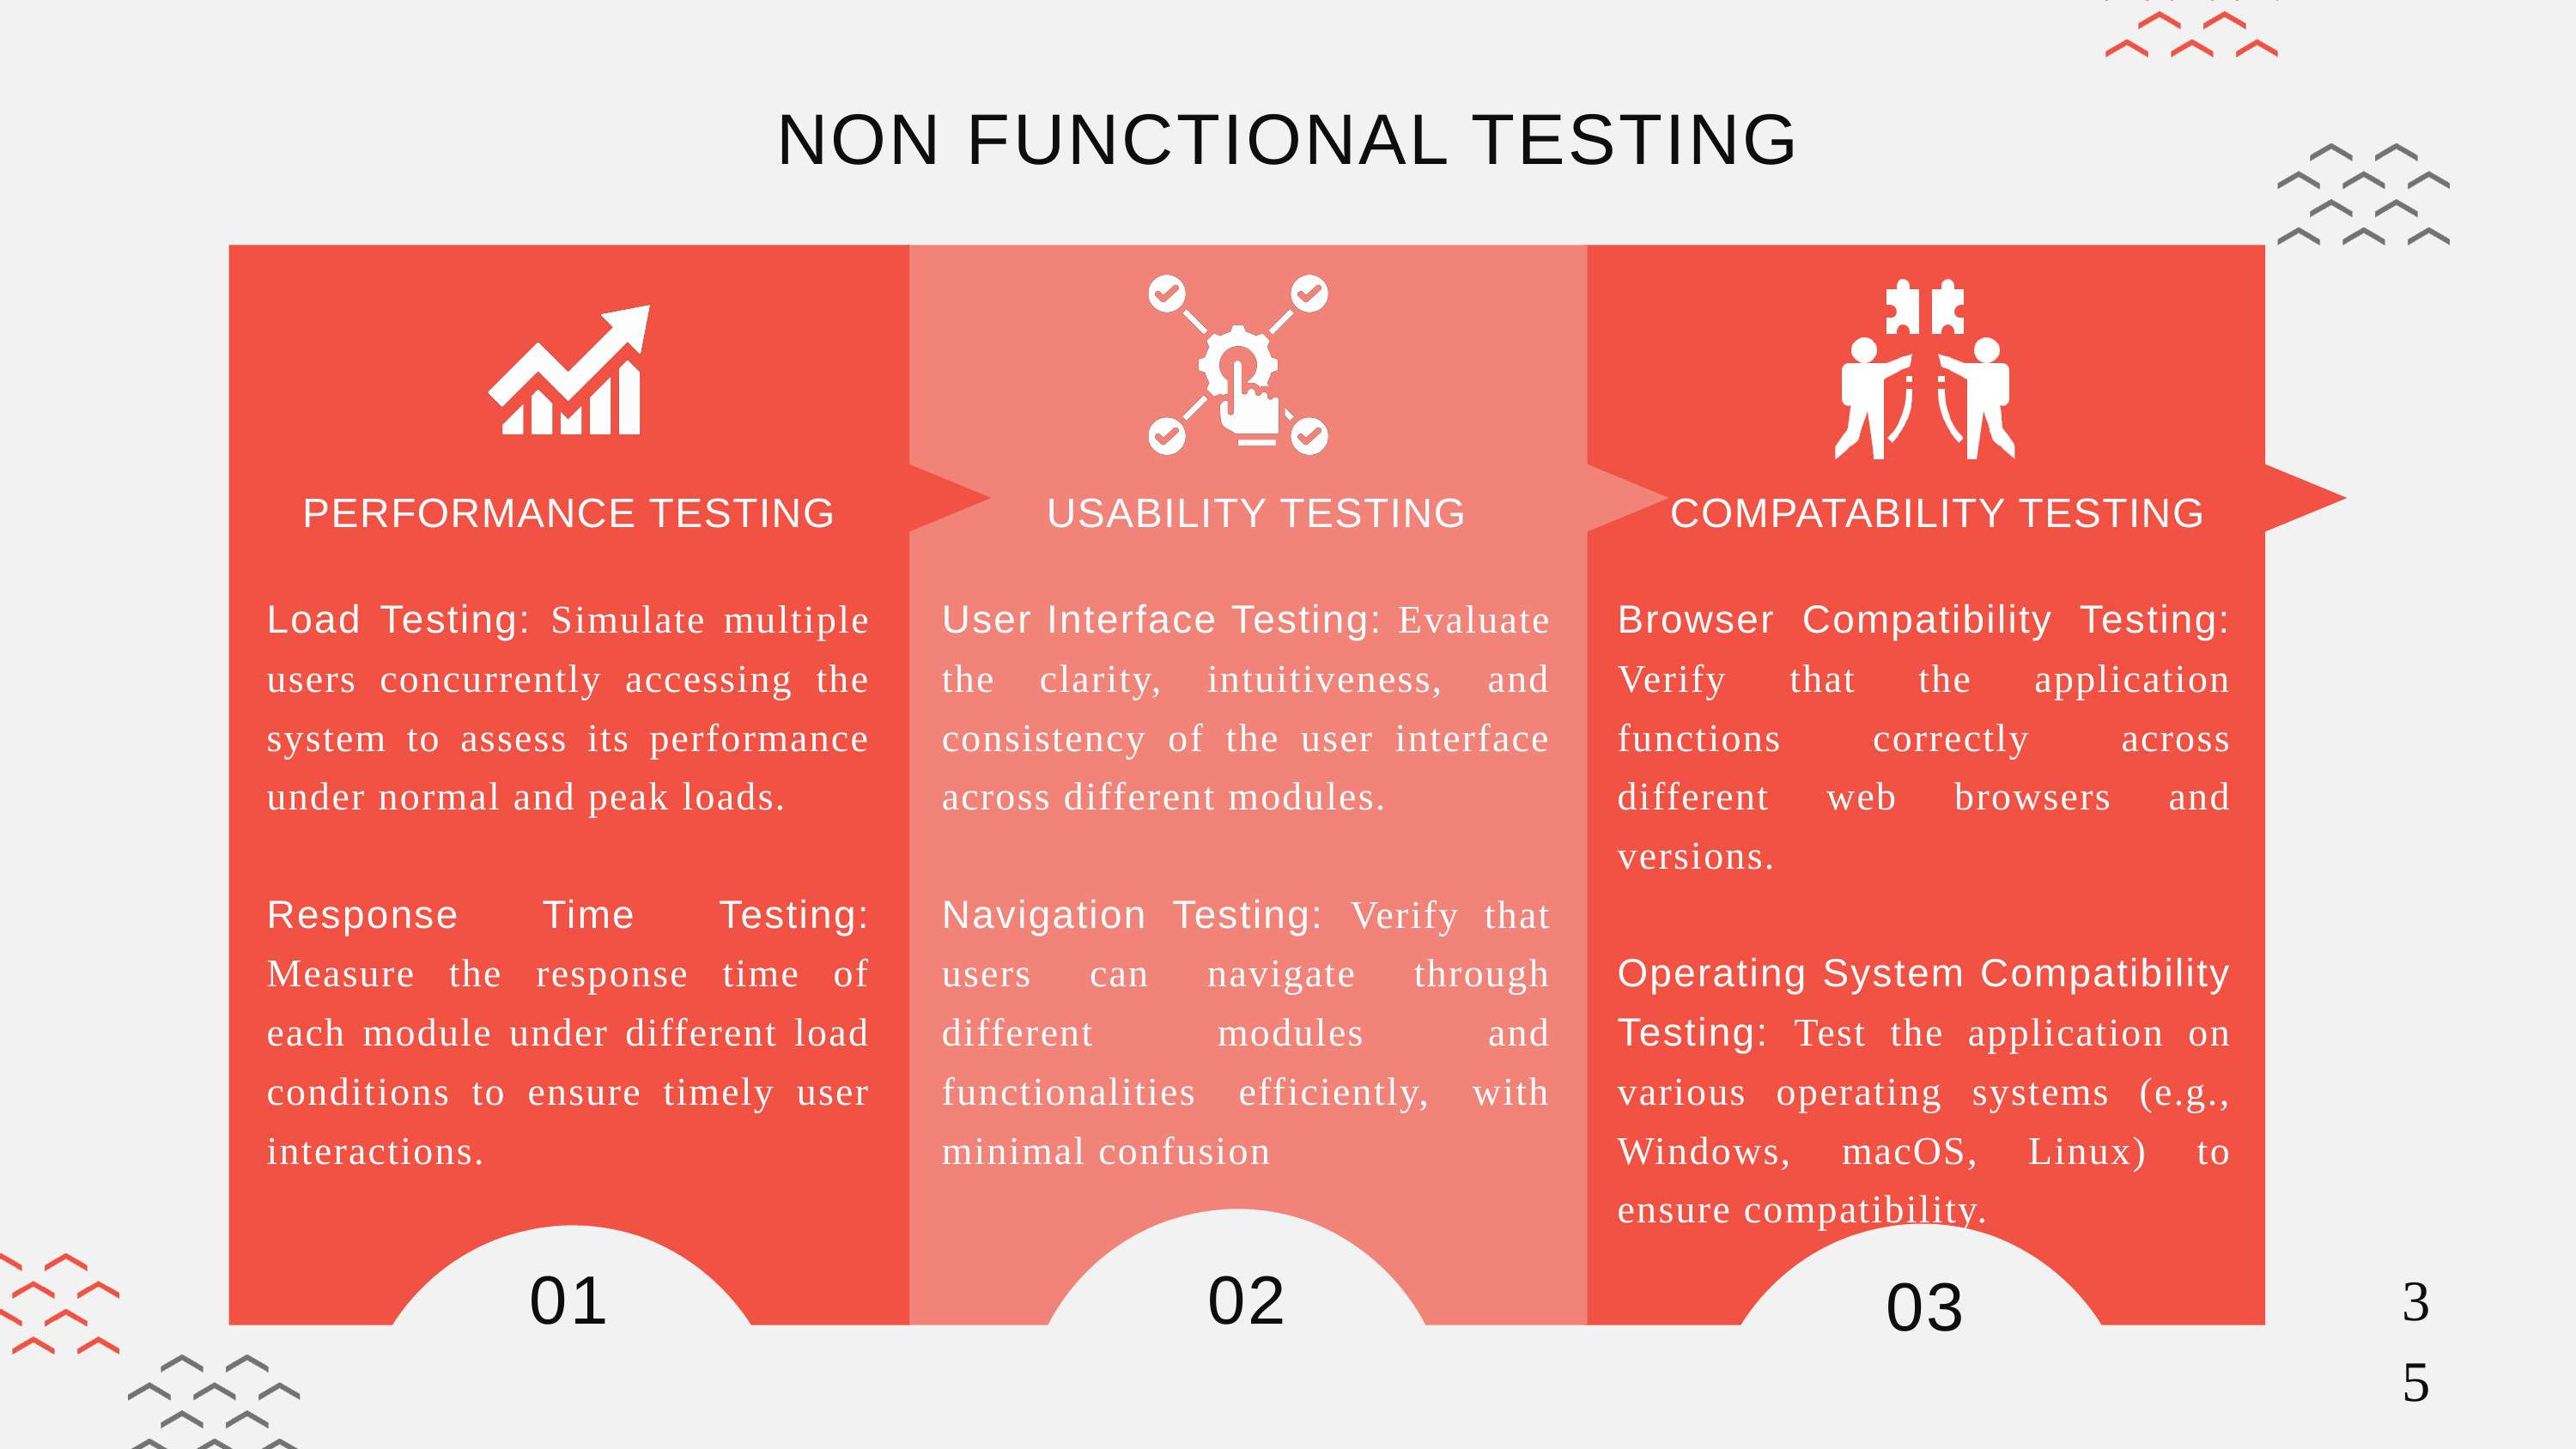

NON FUNCTIONAL TESTING

PERFORMANCE TESTING
USABILITY TESTING
COMPATABILITY TESTING
Load Testing: Simulate multiple users concurrently accessing the system to assess its performance under normal and peak loads.

Response Time Testing: Measure the response time of each module under different load conditions to ensure timely user interactions.

User Interface Testing: Evaluate the clarity, intuitiveness, and consistency of the user interface across different modules.

Navigation Testing: Verify that users can navigate through different modules and functionalities efficiently, with minimal confusion
Browser Compatibility Testing: Verify that the application functions correctly across different web browsers and versions.

Operating System Compatibility Testing: Test the application on various operating systems (e.g., Windows, macOS, Linux) to ensure compatibility.

01
02
03
35